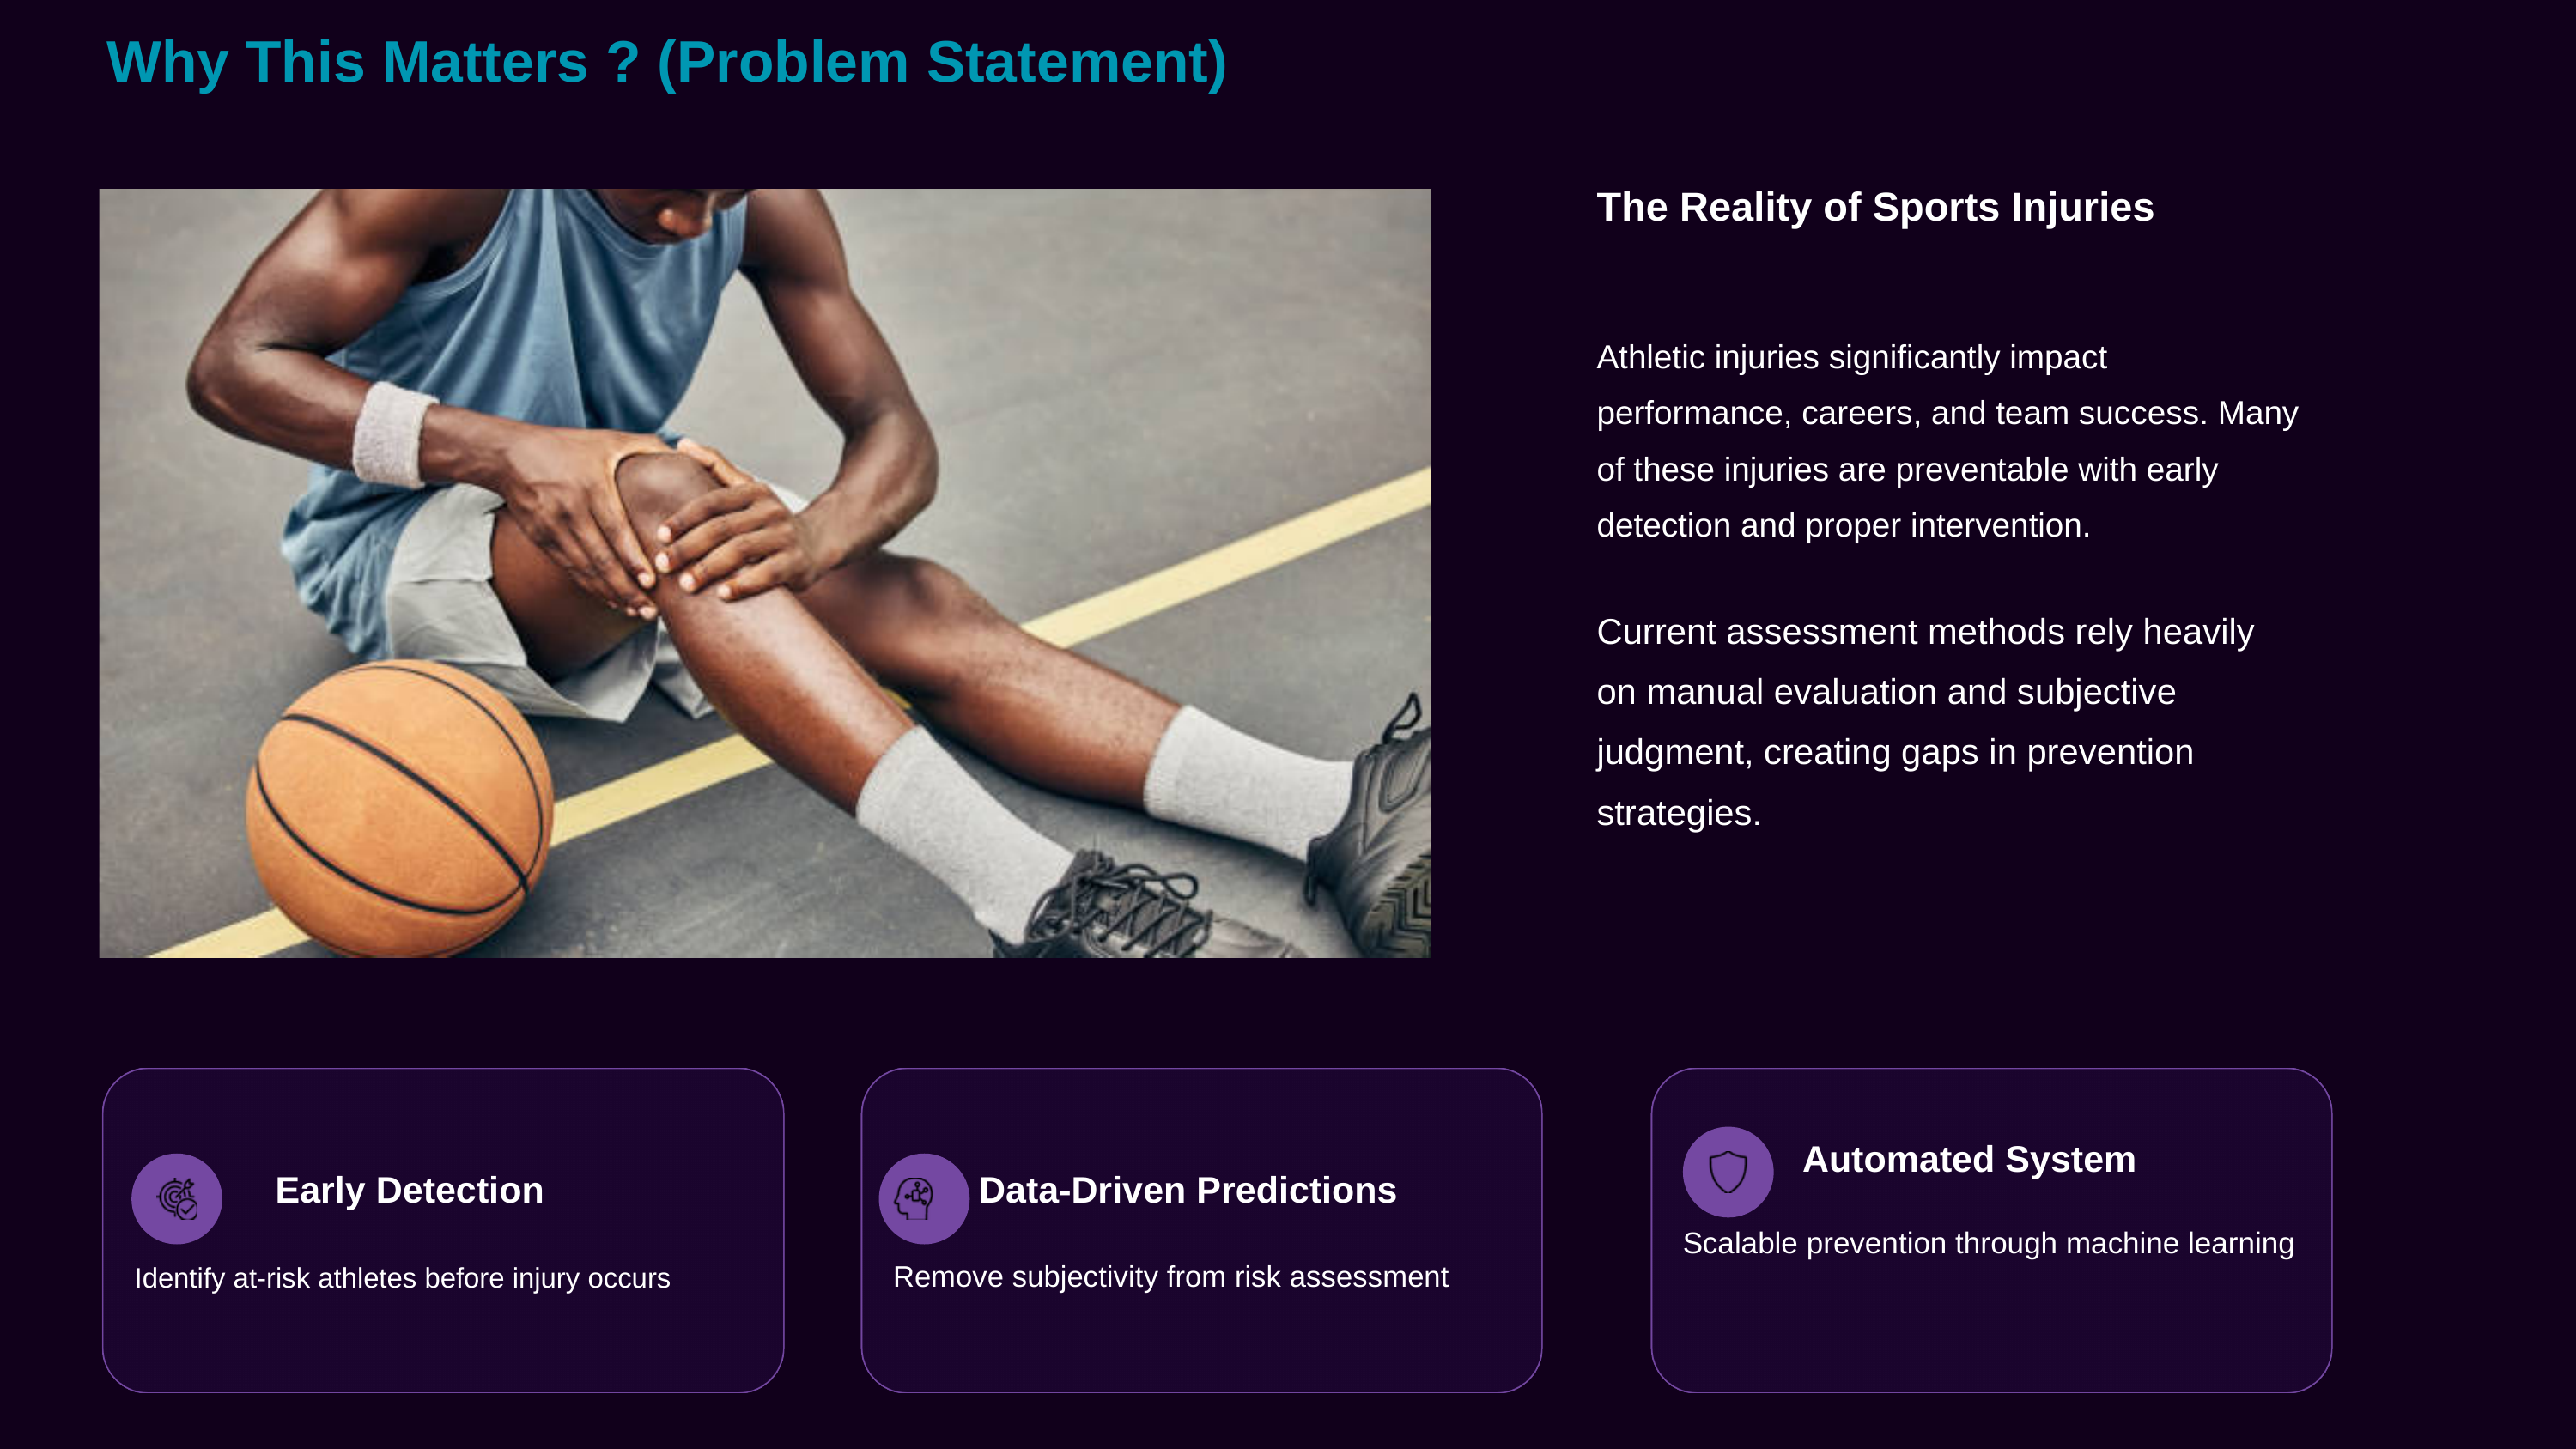

Why This Matters ? (Problem Statement)

The Reality of Sports Injuries

Athletic injuries significantly impact performance, careers, and team success. Many of these injuries are preventable with early detection and proper intervention.
Current assessment methods rely heavily on manual evaluation and subjective judgment, creating gaps in prevention strategies.

Automated System

Early Detection
Data-Driven Predictions

Scalable prevention through machine learning
Remove subjectivity from risk assessment
Identify at-risk athletes before injury occurs